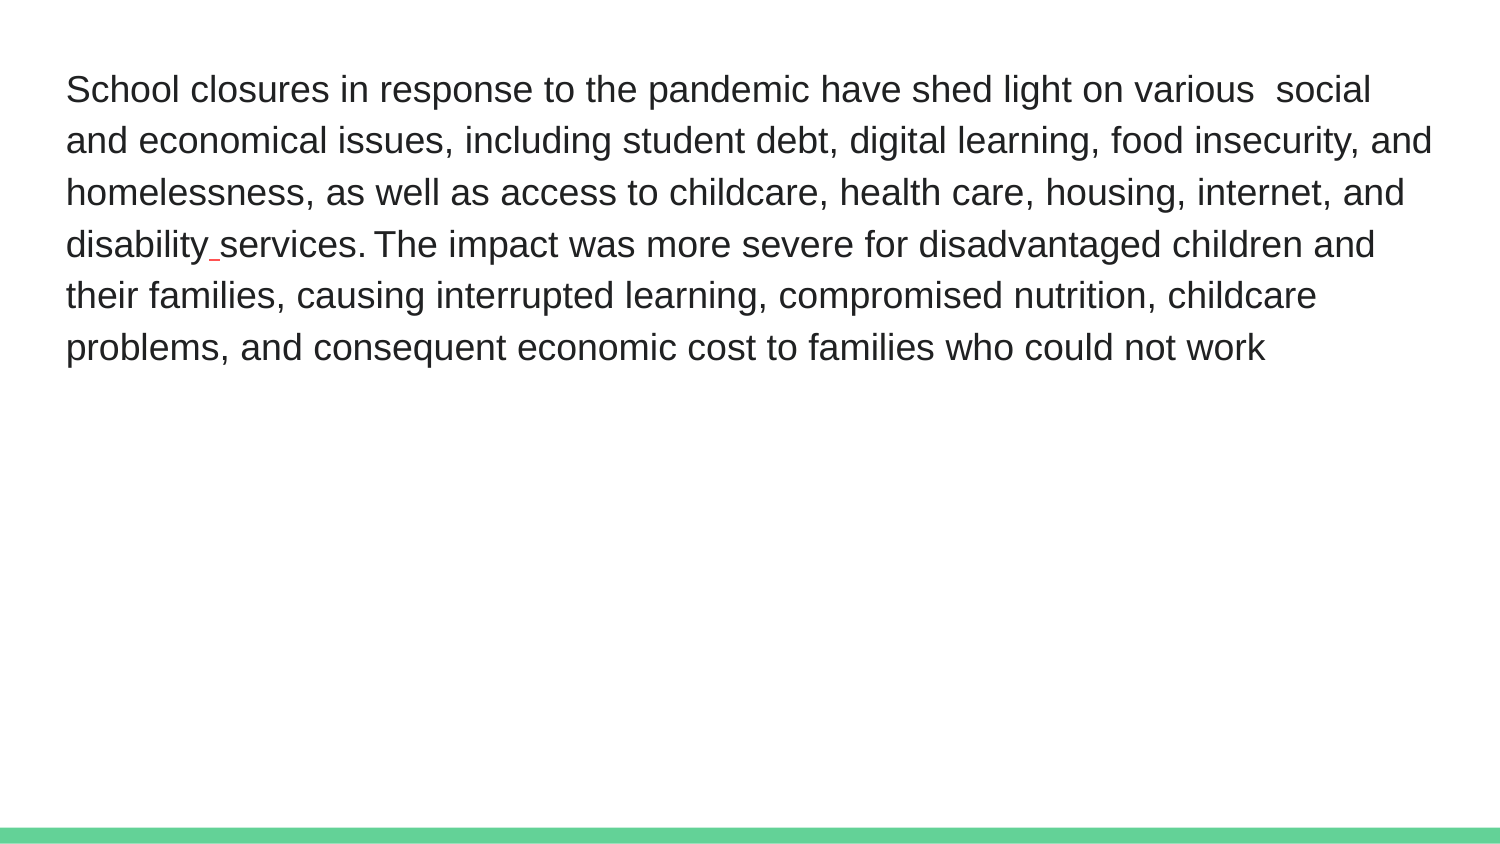

School closures in response to the pandemic have shed light on various  social and economical issues, including student debt, digital learning, food insecurity, and homelessness, as well as access to childcare, health care, housing, internet, and disability services. The impact was more severe for disadvantaged children and their families, causing interrupted learning, compromised nutrition, childcare problems, and consequent economic cost to families who could not work